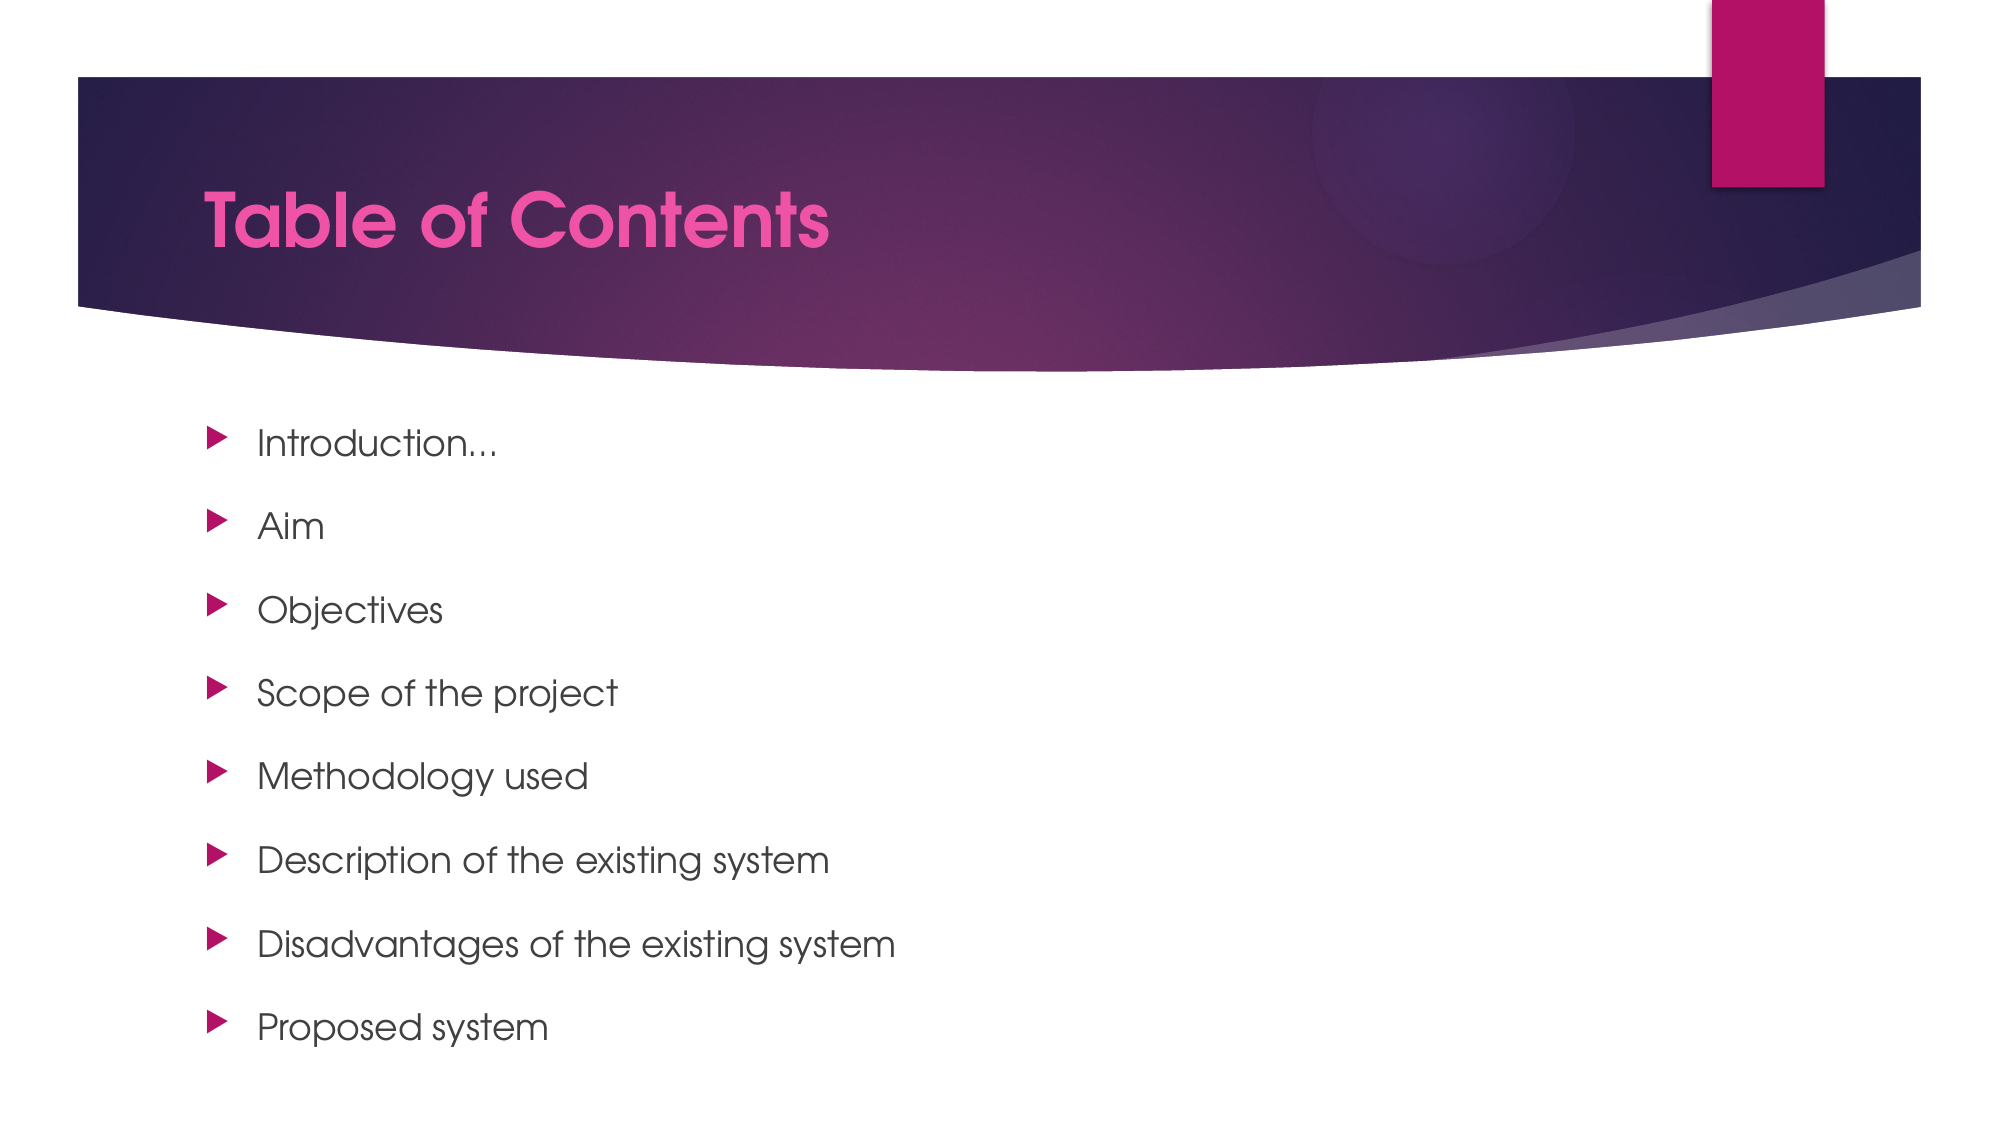

# Table of Contents
Introduction…
Aim
Objectives
Scope of the project
Methodology used
Description of the existing system
Disadvantages of the existing system
Proposed system